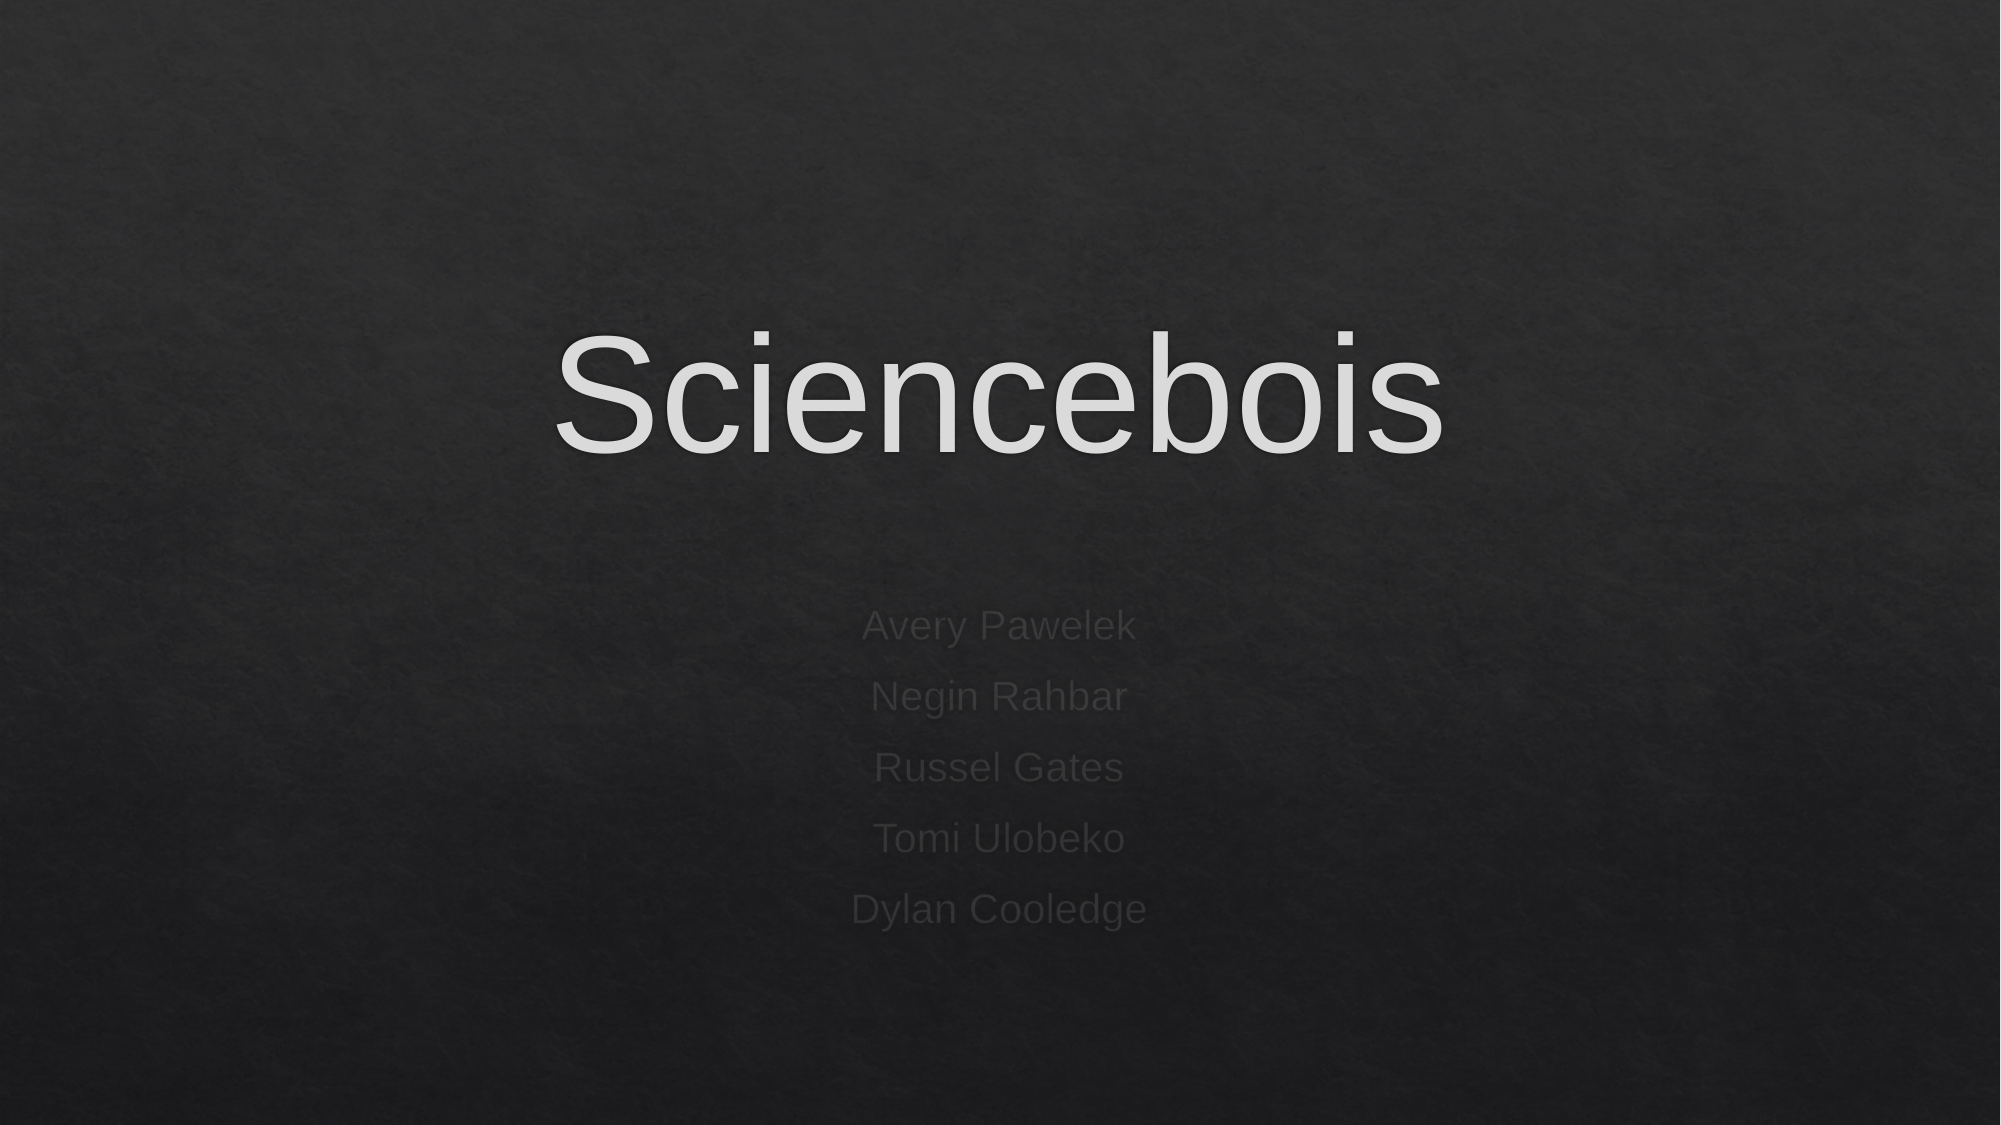

# Sciencebois
Avery Pawelek
Negin Rahbar
Russel Gates
Tomi Ulobeko
Dylan Cooledge